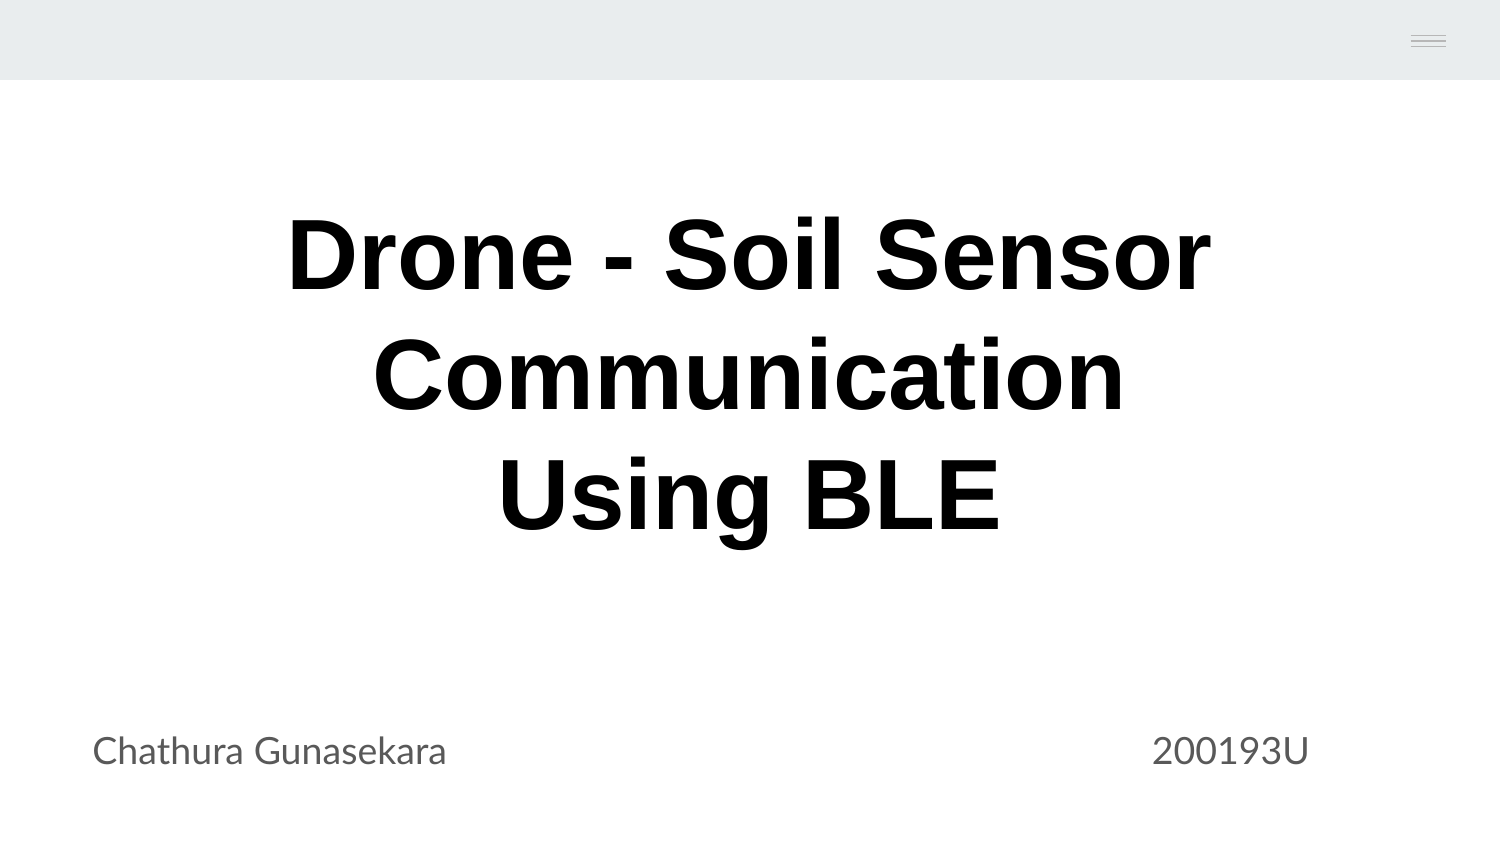

Drone - Soil Sensor
Communication
Using BLE
Chathura Gunasekara 					 200193U